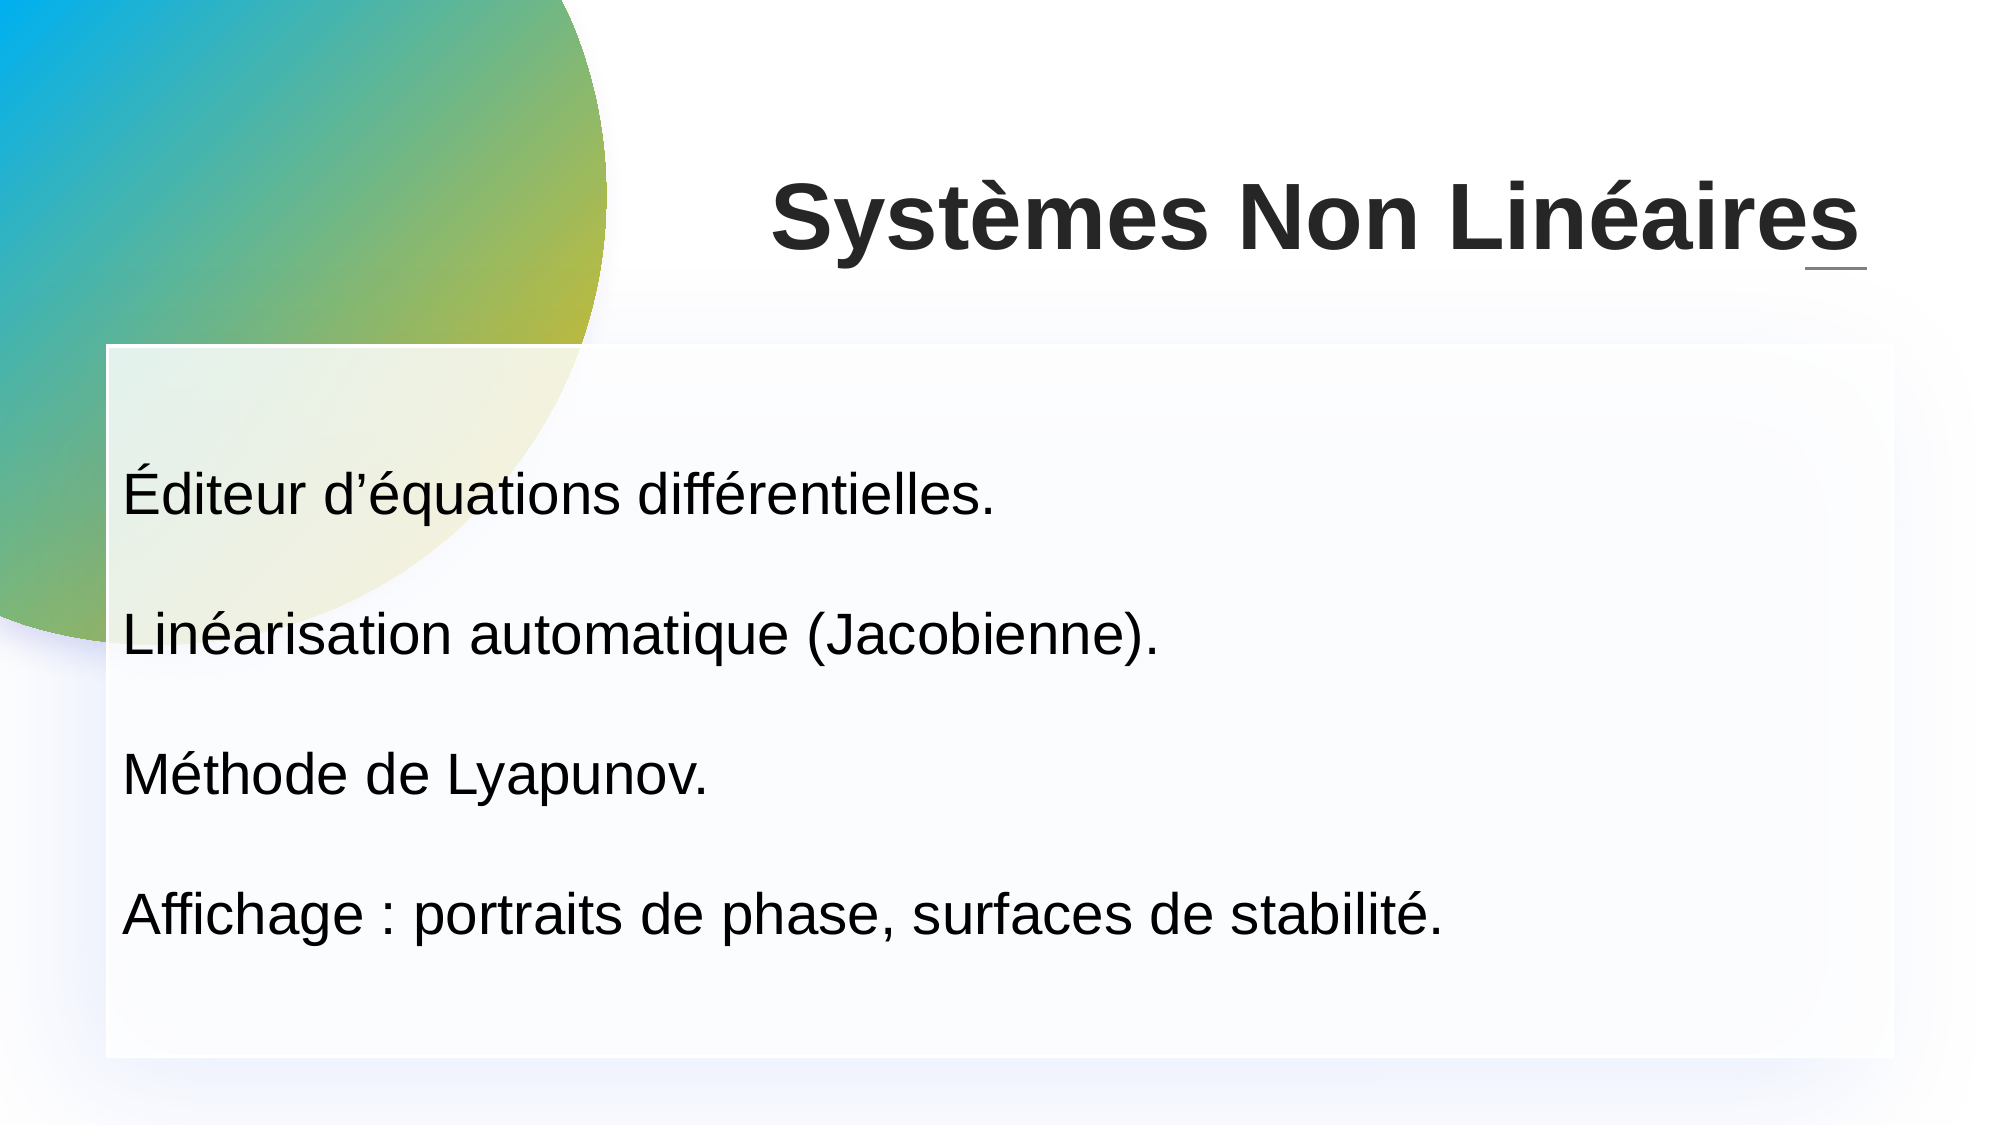

Systèmes Non Linéaires
Éditeur d’équations différentielles.

Linéarisation automatique (Jacobienne).

Méthode de Lyapunov.

Affichage : portraits de phase, surfaces de stabilité.